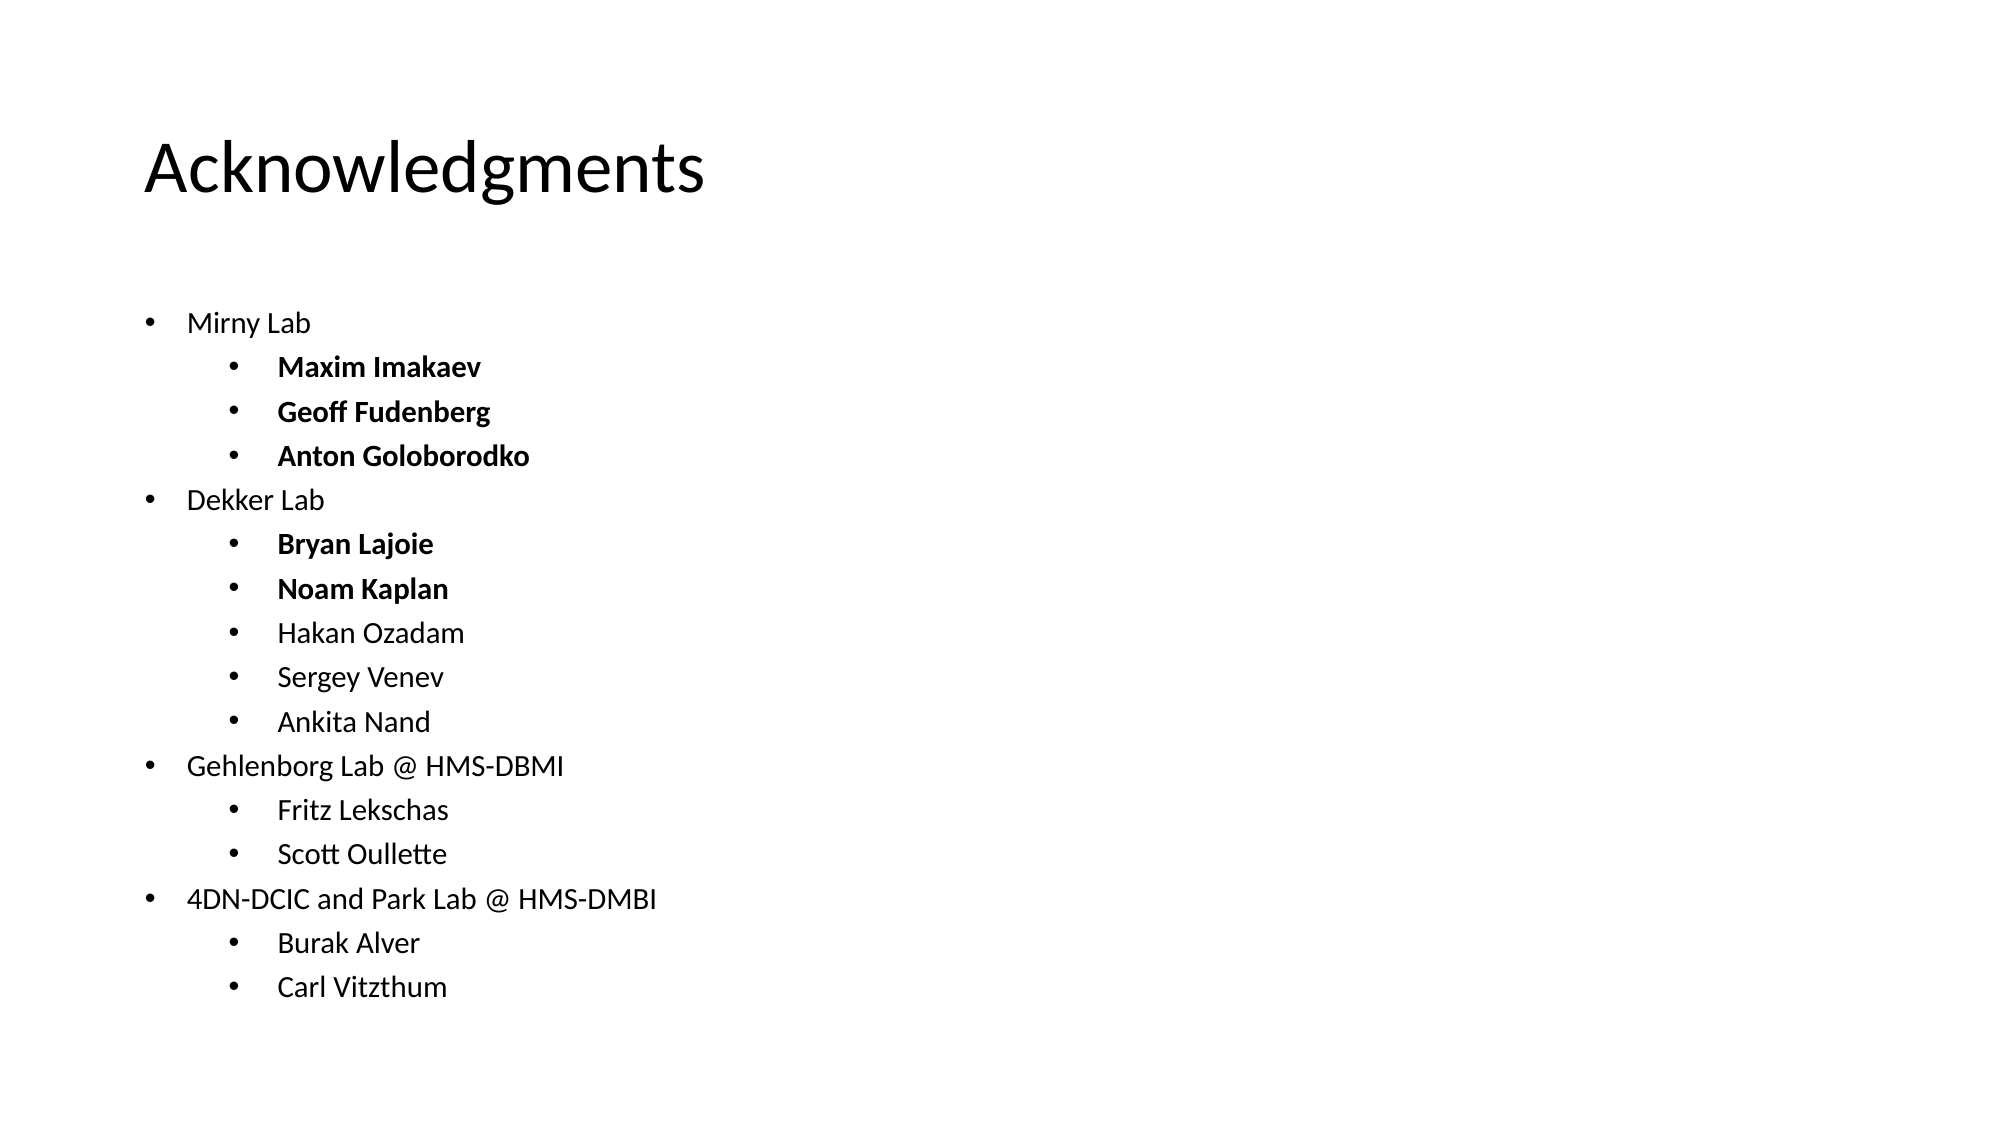

# Acknowledgments
Mirny Lab
Maxim Imakaev
Geoff Fudenberg
Anton Goloborodko
Dekker Lab
Bryan Lajoie
Noam Kaplan
Hakan Ozadam
Sergey Venev
Ankita Nand
Gehlenborg Lab @ HMS-DBMI
Fritz Lekschas
Scott Oullette
4DN-DCIC and Park Lab @ HMS-DMBI
Burak Alver
Carl Vitzthum